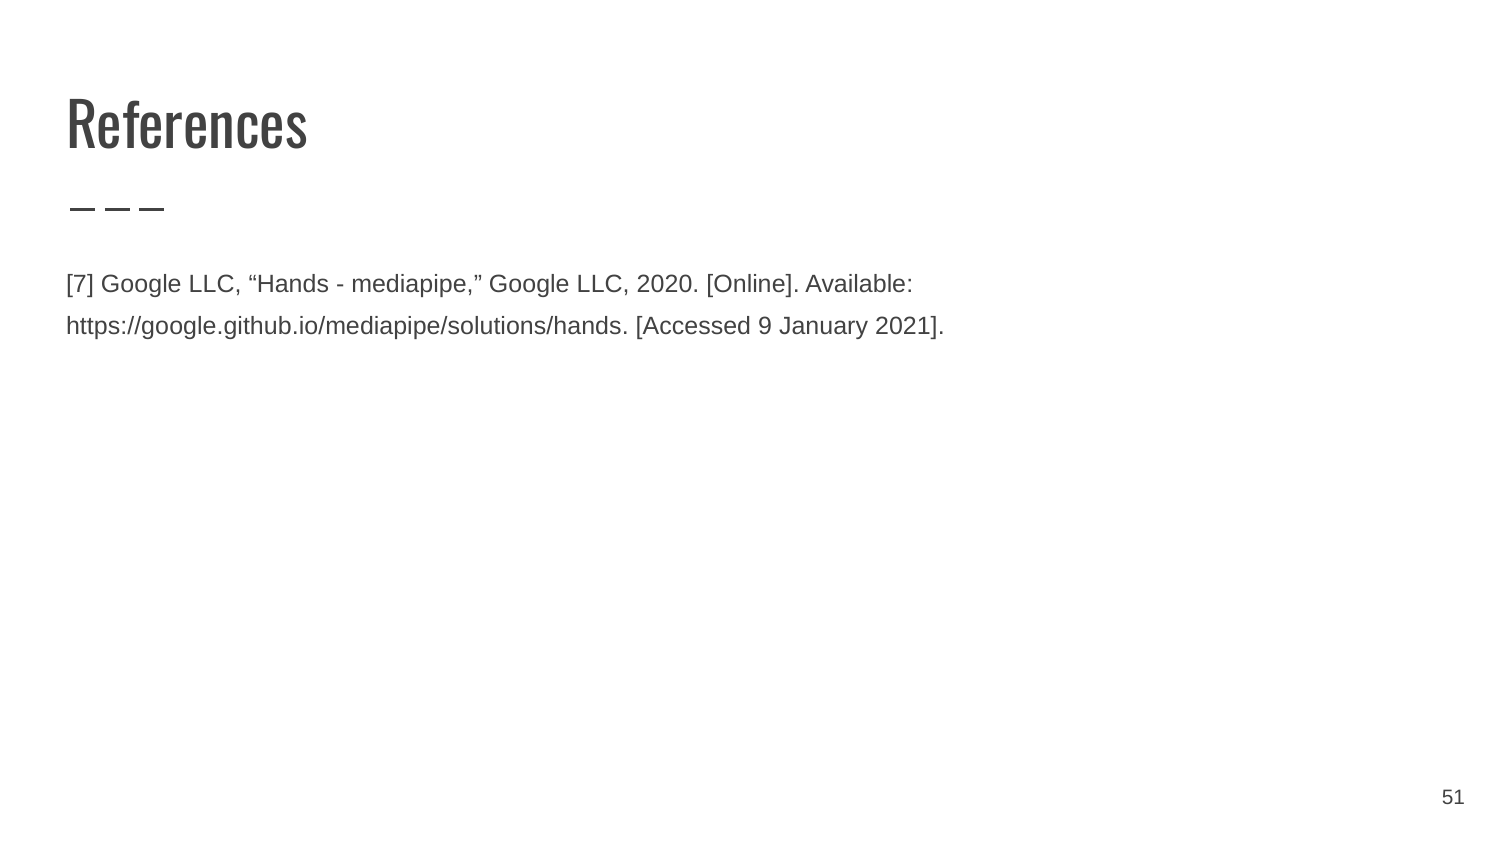

# References
[7] Google LLC, “Hands - mediapipe,” Google LLC, 2020. [Online]. Available: https://google.github.io/mediapipe/solutions/hands. [Accessed 9 January 2021].
51